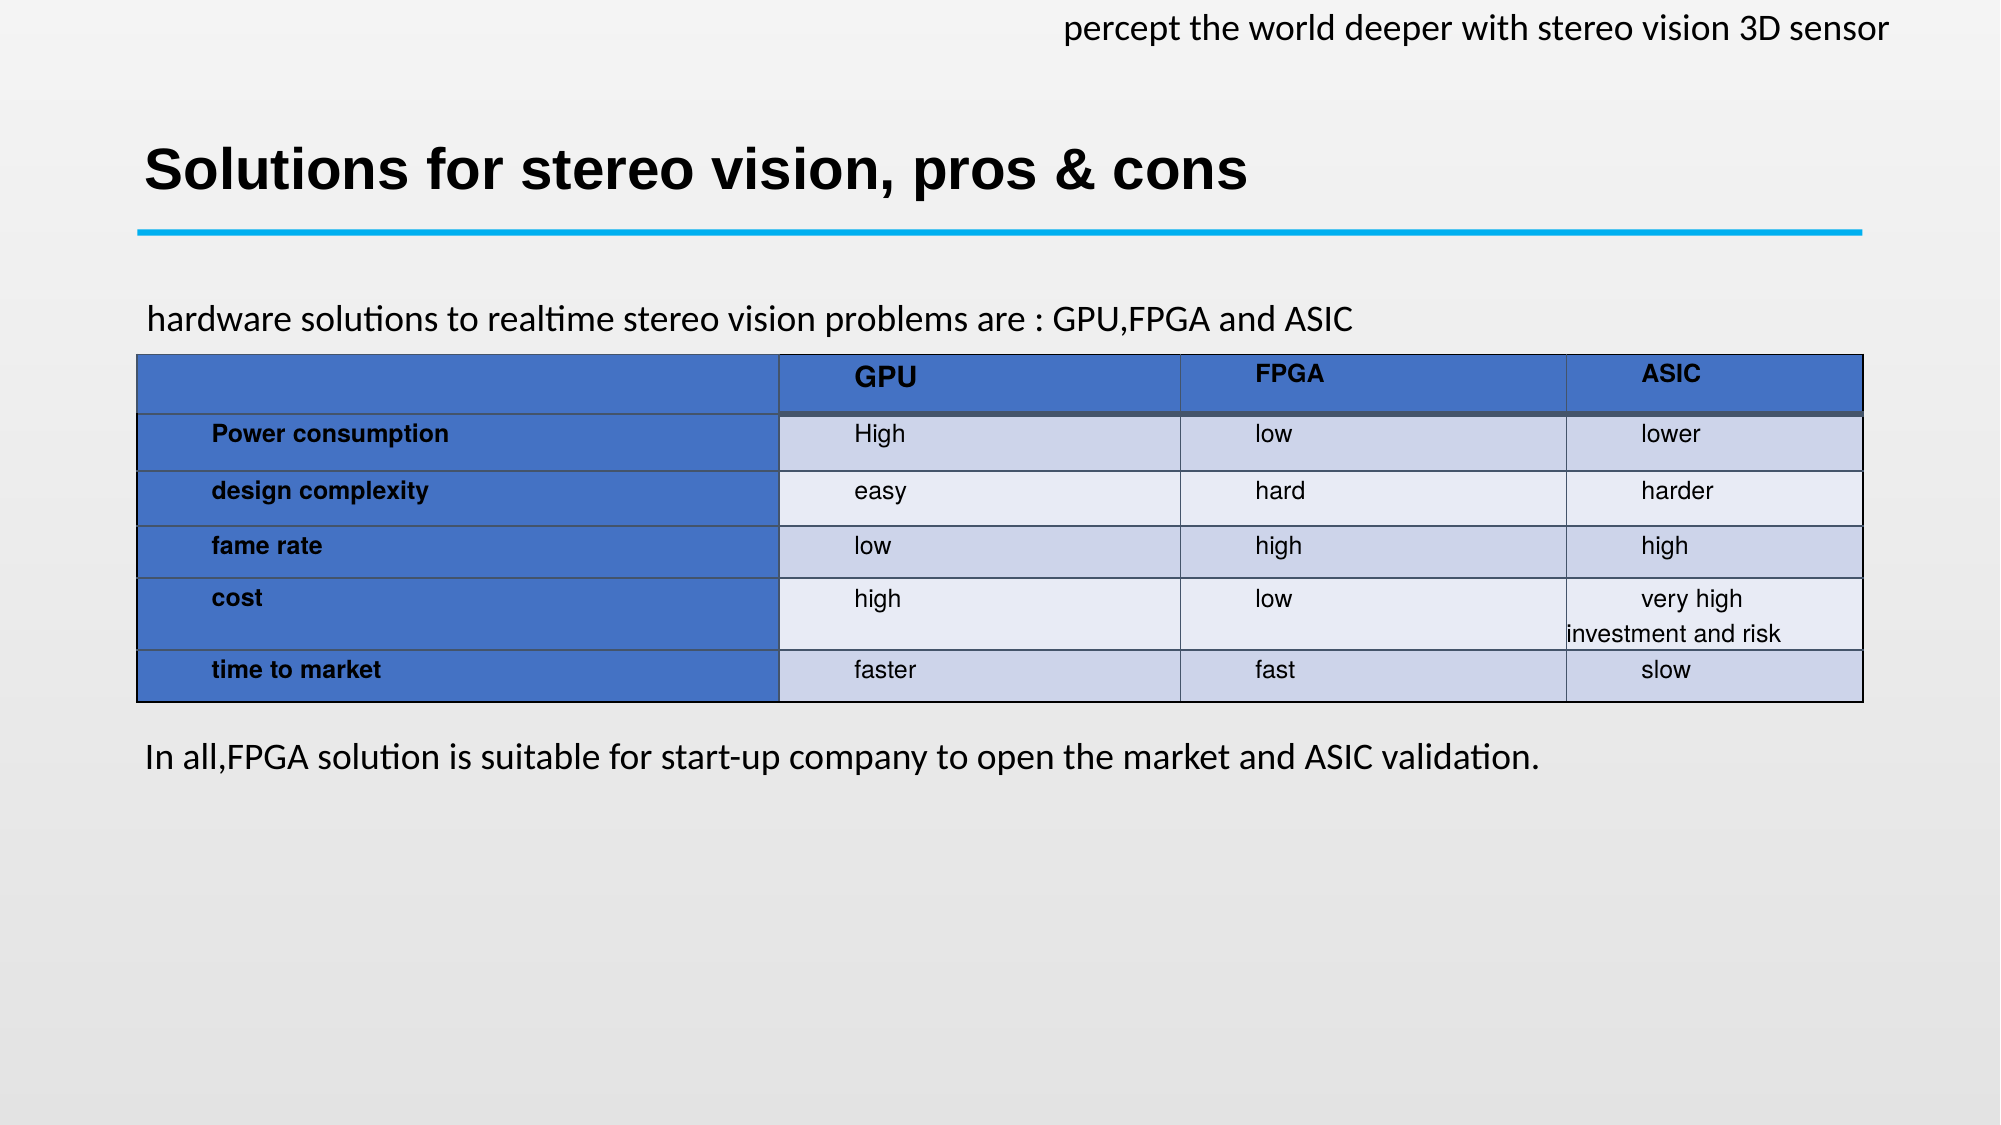

percept the world deeper with stereo vision 3D sensor
# Solutions for stereo vision, pros & cons

hardware solutions to realtime stereo vision problems are : GPU,FPGA and ASIC
|  | GPU | FPGA | ASIC |
| --- | --- | --- | --- |
| Power consumption | High | low | lower |
| design complexity | easy | hard | harder |
| fame rate | low | high | high |
| cost | high | low | very high investment and risk |
| time to market | faster | fast | slow |
In all,FPGA solution is suitable for start-up company to open the market and ASIC validation.